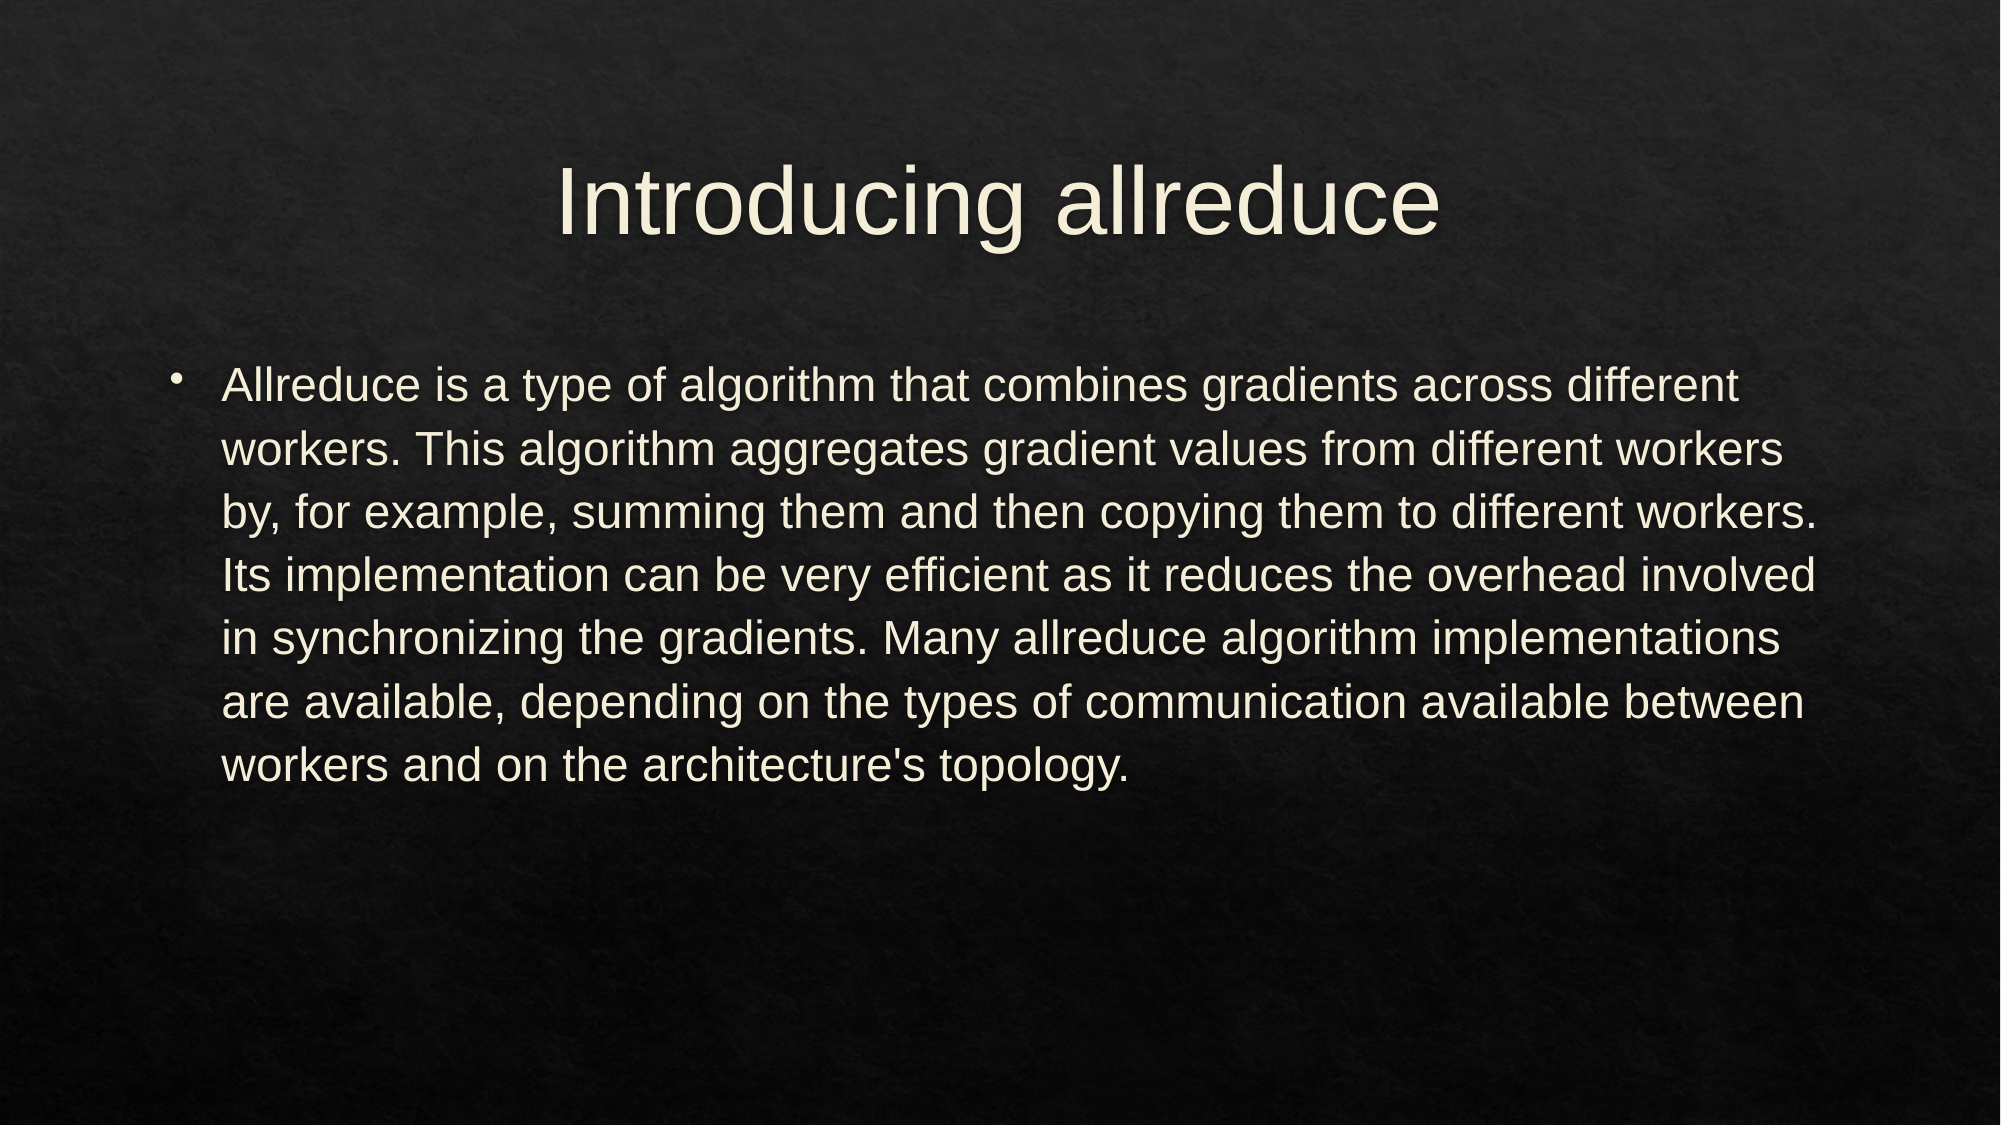

# Introducing allreduce
Allreduce is a type of algorithm that combines gradients across different workers. This algorithm aggregates gradient values from different workers by, for example, summing them and then copying them to different workers. Its implementation can be very efficient as it reduces the overhead involved in synchronizing the gradients. Many allreduce algorithm implementations are available, depending on the types of communication available between workers and on the architecture's topology.